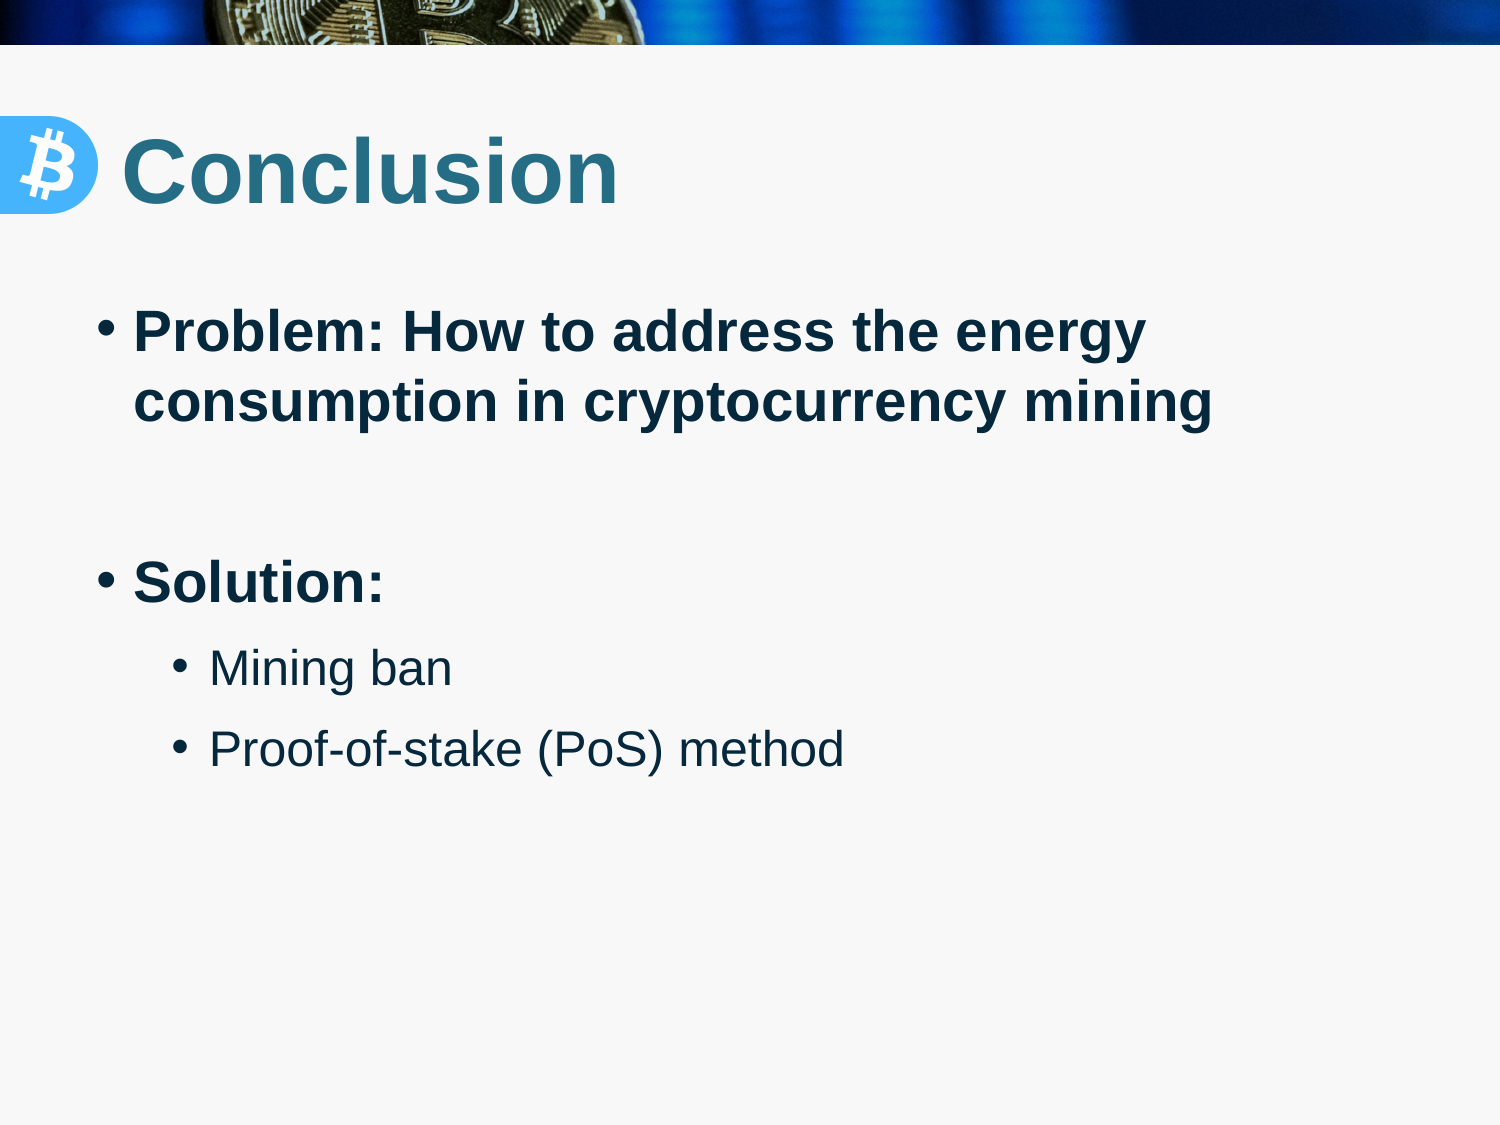

# Conclusion
Problem: How to address the energy consumption in cryptocurrency mining

Solution:
Mining ban
Proof-of-stake (PoS) method